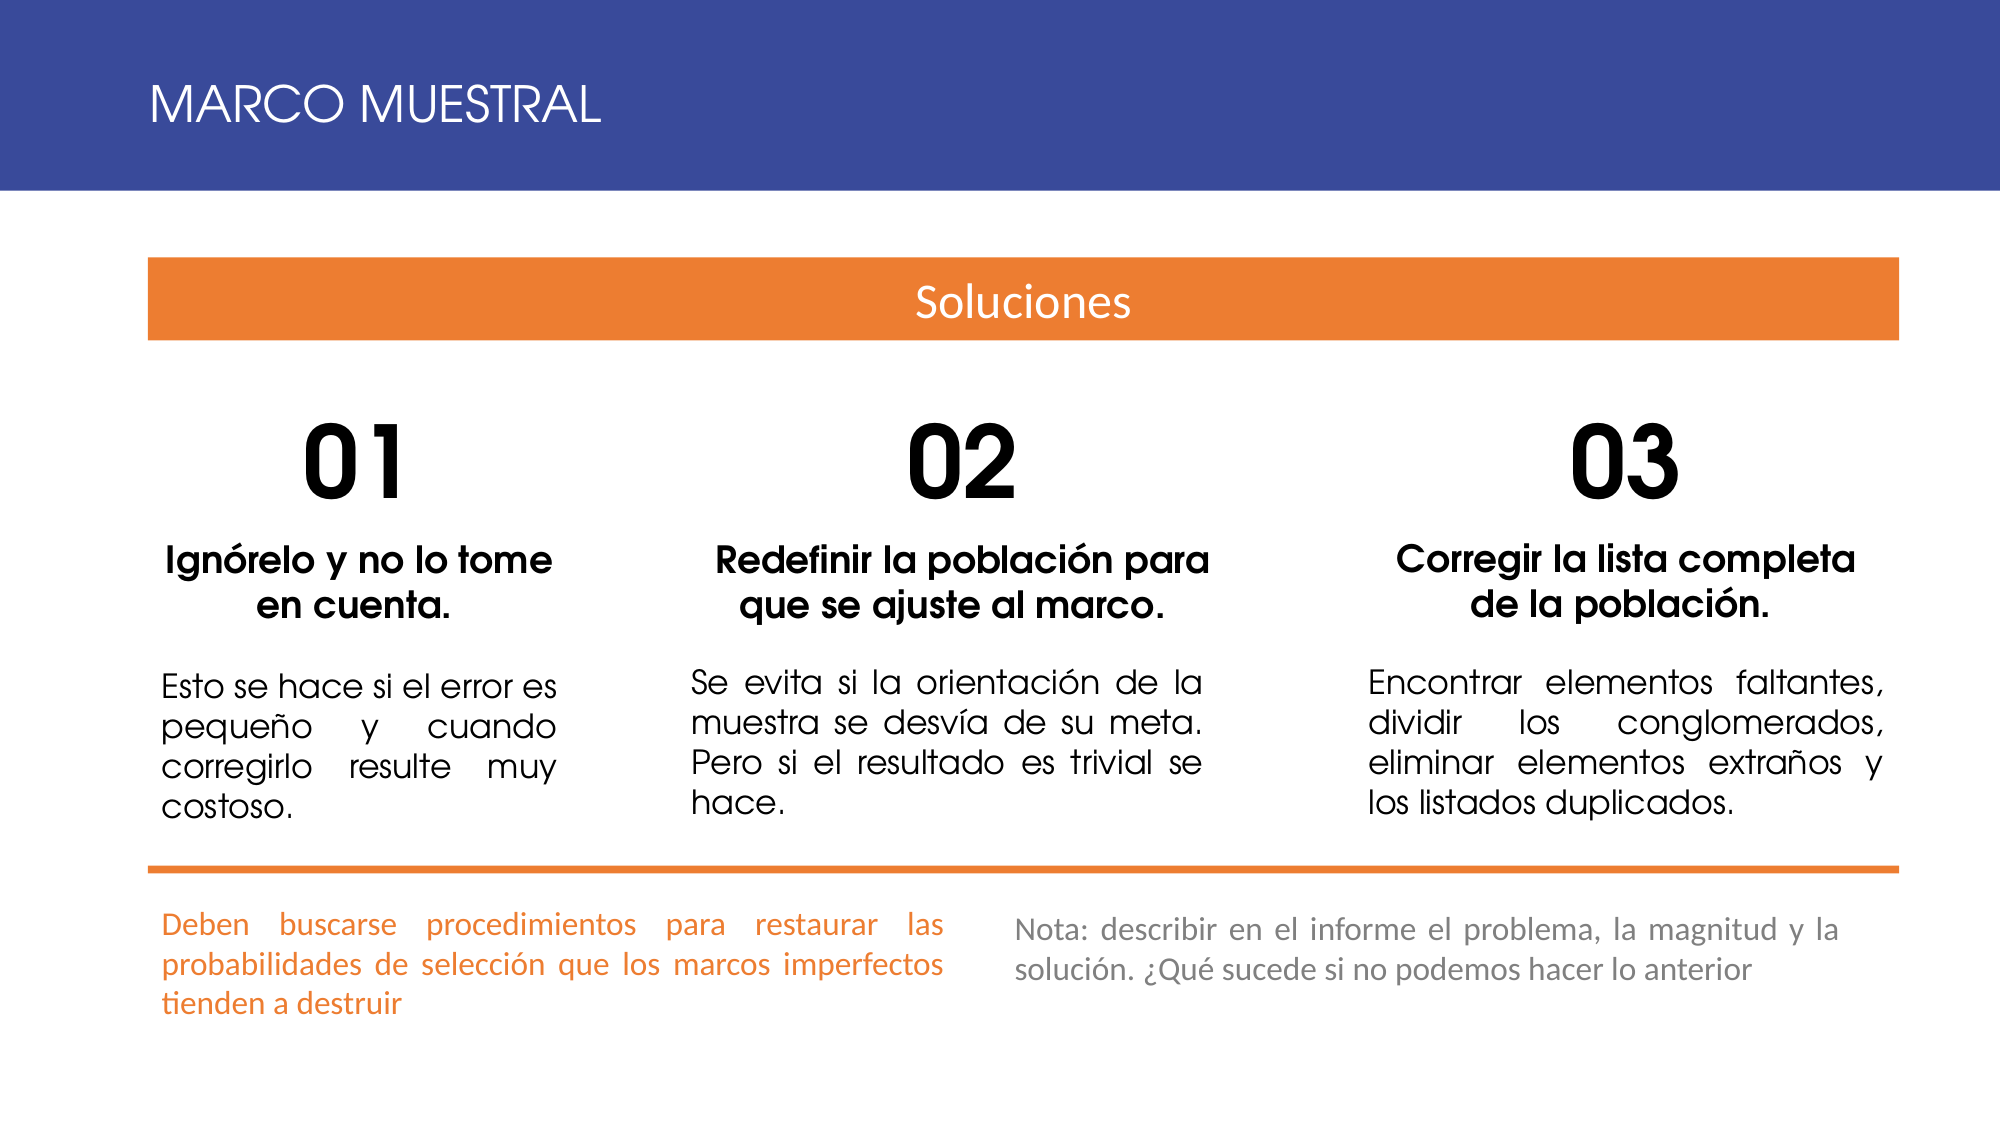

MARCO MUESTRAL
Soluciones
03
02
01

Corregir la lista completa de la población.
Redefinir la población para que se ajuste al marco.
Ignórelo y no lo tome en cuenta.
Se evita si la orientación de la muestra se desvía de su meta. Pero si el resultado es trivial se hace.
Encontrar elementos faltantes, dividir los conglomerados, eliminar elementos extraños y los listados duplicados.
Esto se hace si el error es pequeño y cuando corregirlo resulte muy costoso.

Deben buscarse procedimientos para restaurar las probabilidades de selección que los marcos imperfectos tienden a destruir
Nota: describir en el informe el problema, la magnitud y la solución. ¿Qué sucede si no podemos hacer lo anterior